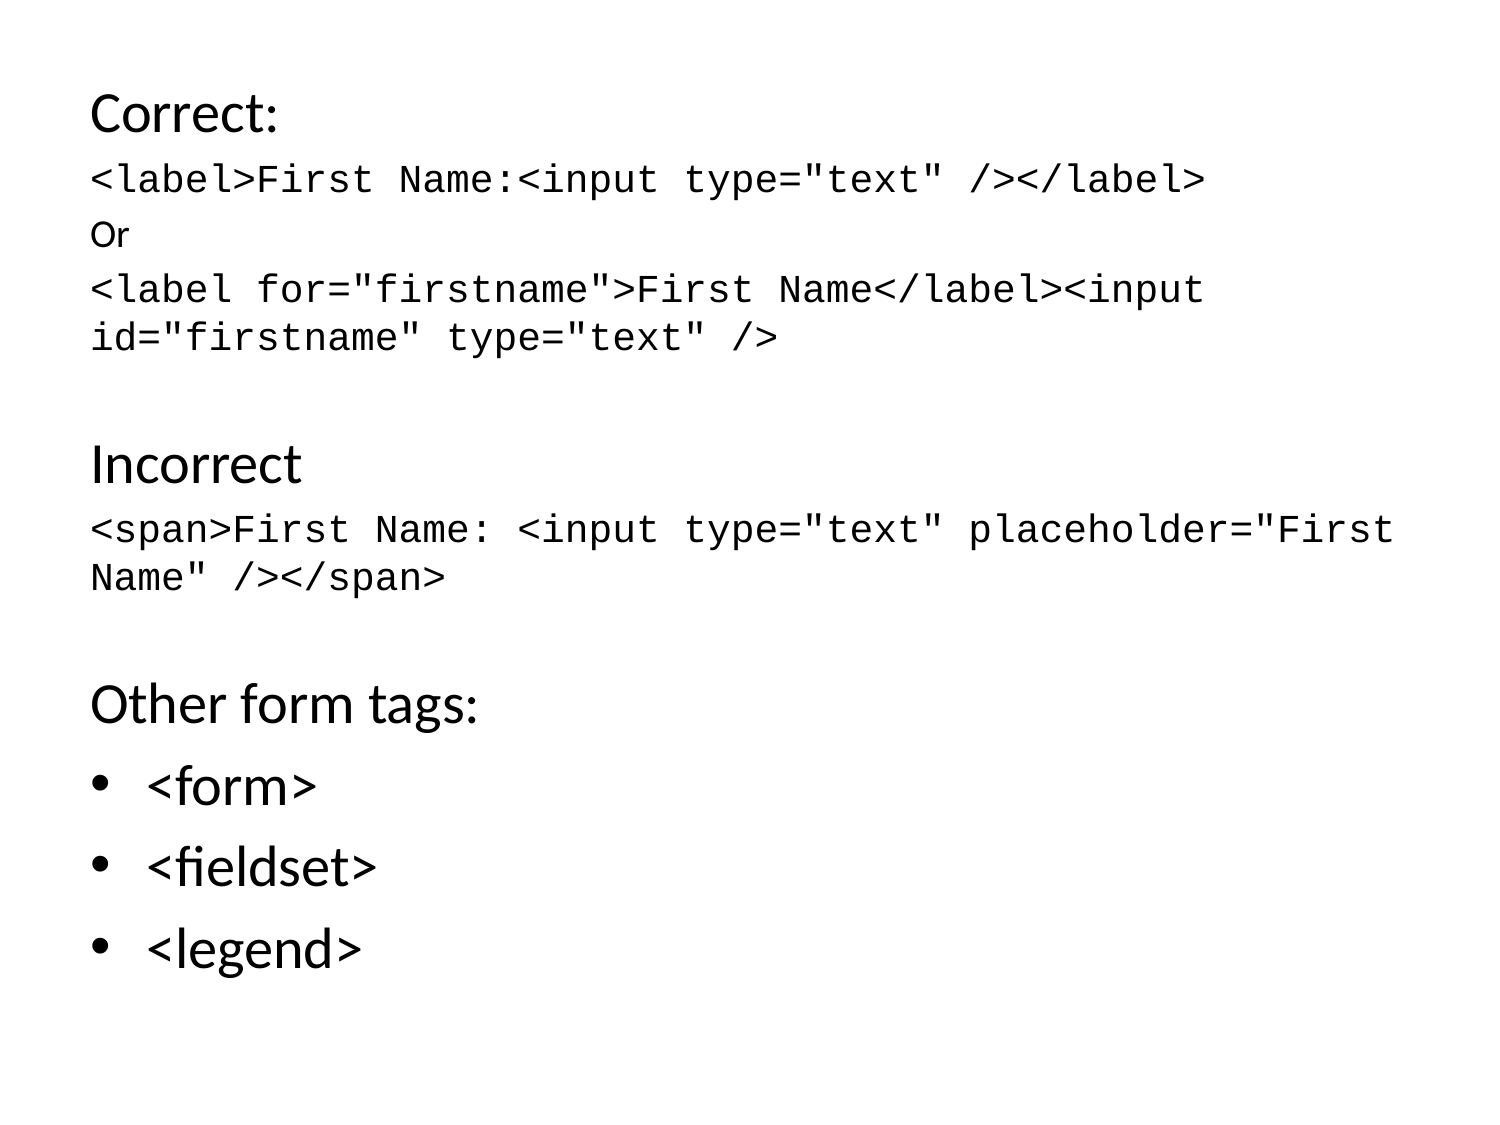

Correct:
<label>First Name:<input type="text" /></label>
Or
<label for="firstname">First Name</label><input id="firstname" type="text" />

Incorrect
<span>First Name: <input type="text" placeholder="First Name" /></span>

Other form tags:
<form>
<fieldset>
<legend>